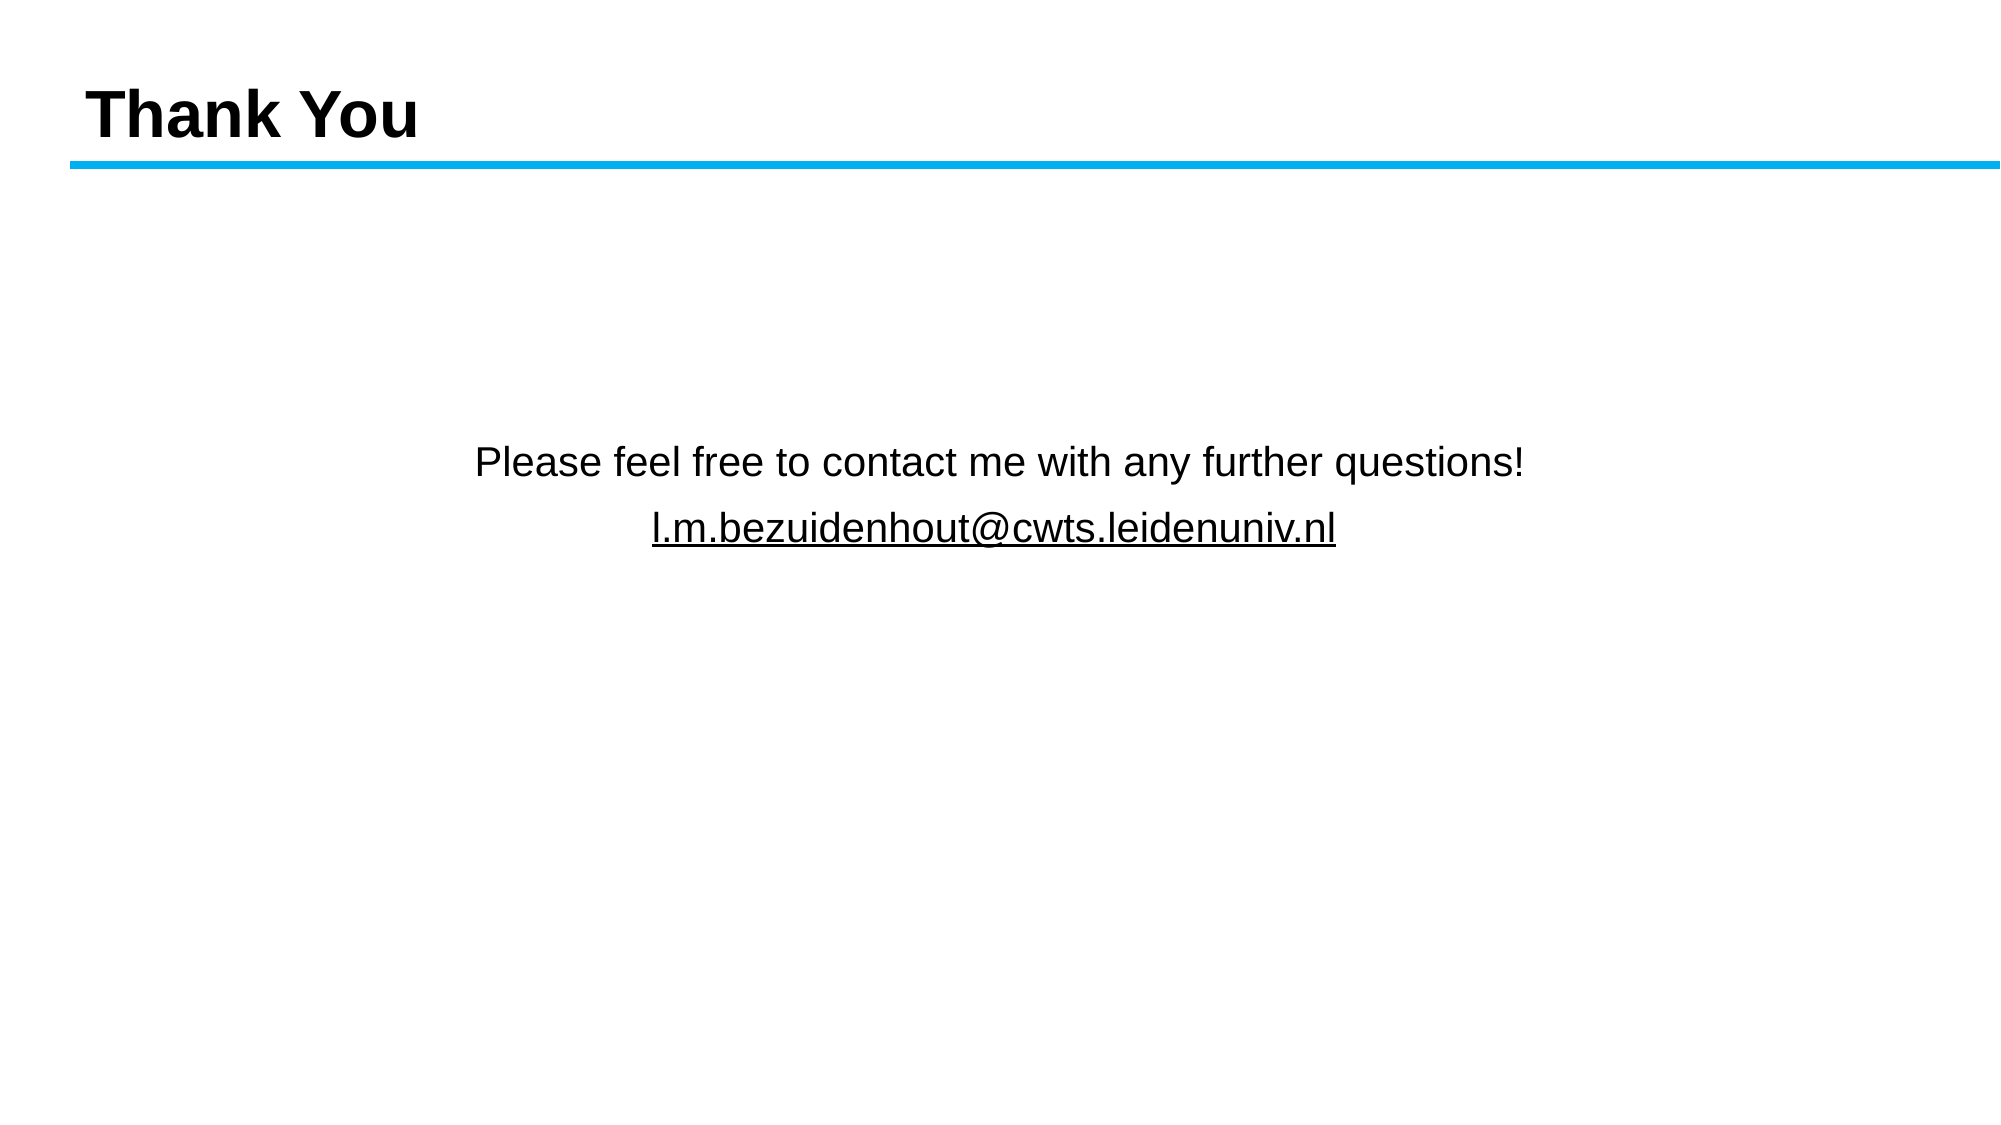

# Thank You

Please feel free to contact me with any further questions!
l.m.bezuidenhout@cwts.leidenuniv.nl